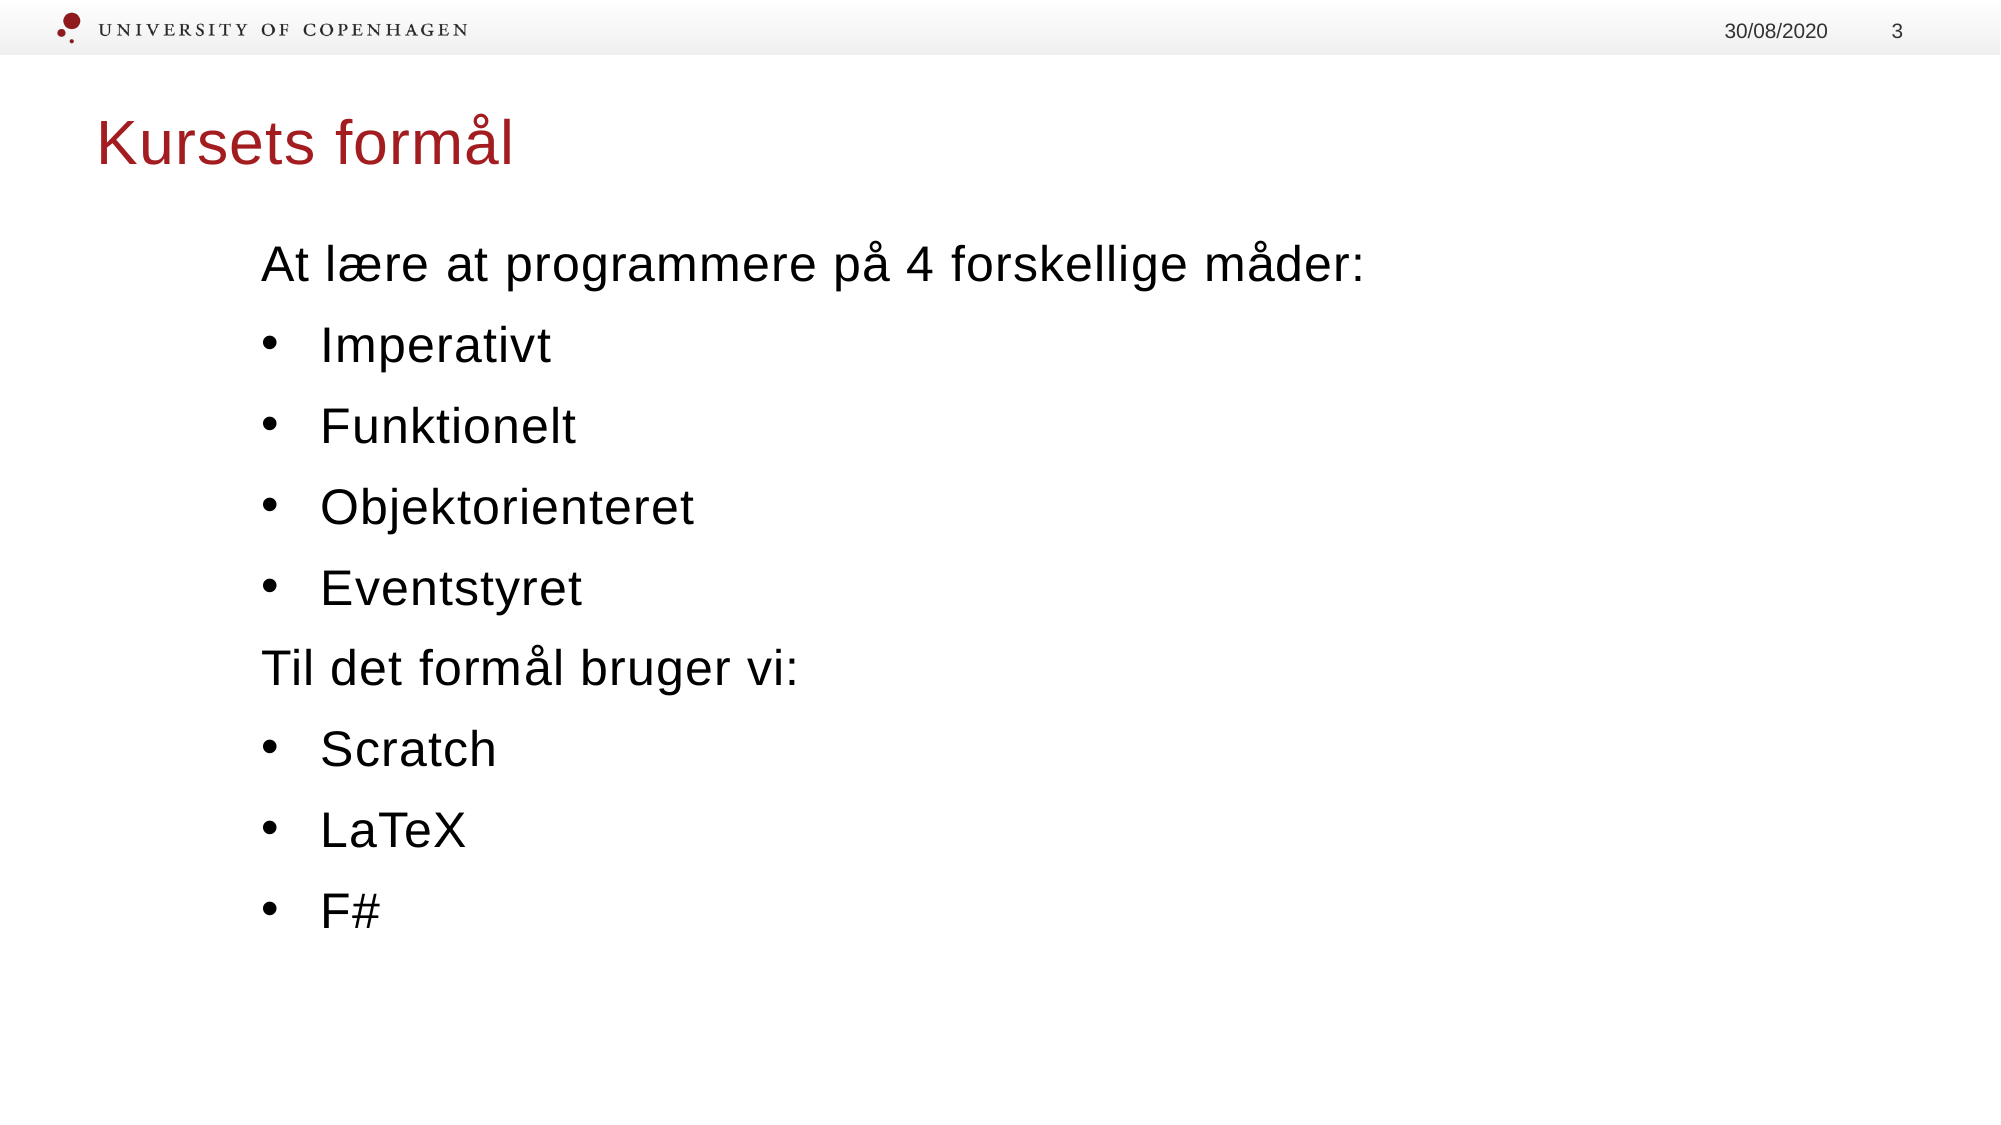

30/08/2020
3
# Kursets formål
At lære at programmere på 4 forskellige måder:
Imperativt
Funktionelt
Objektorienteret
Eventstyret
Til det formål bruger vi:
Scratch
LaTeX
F#